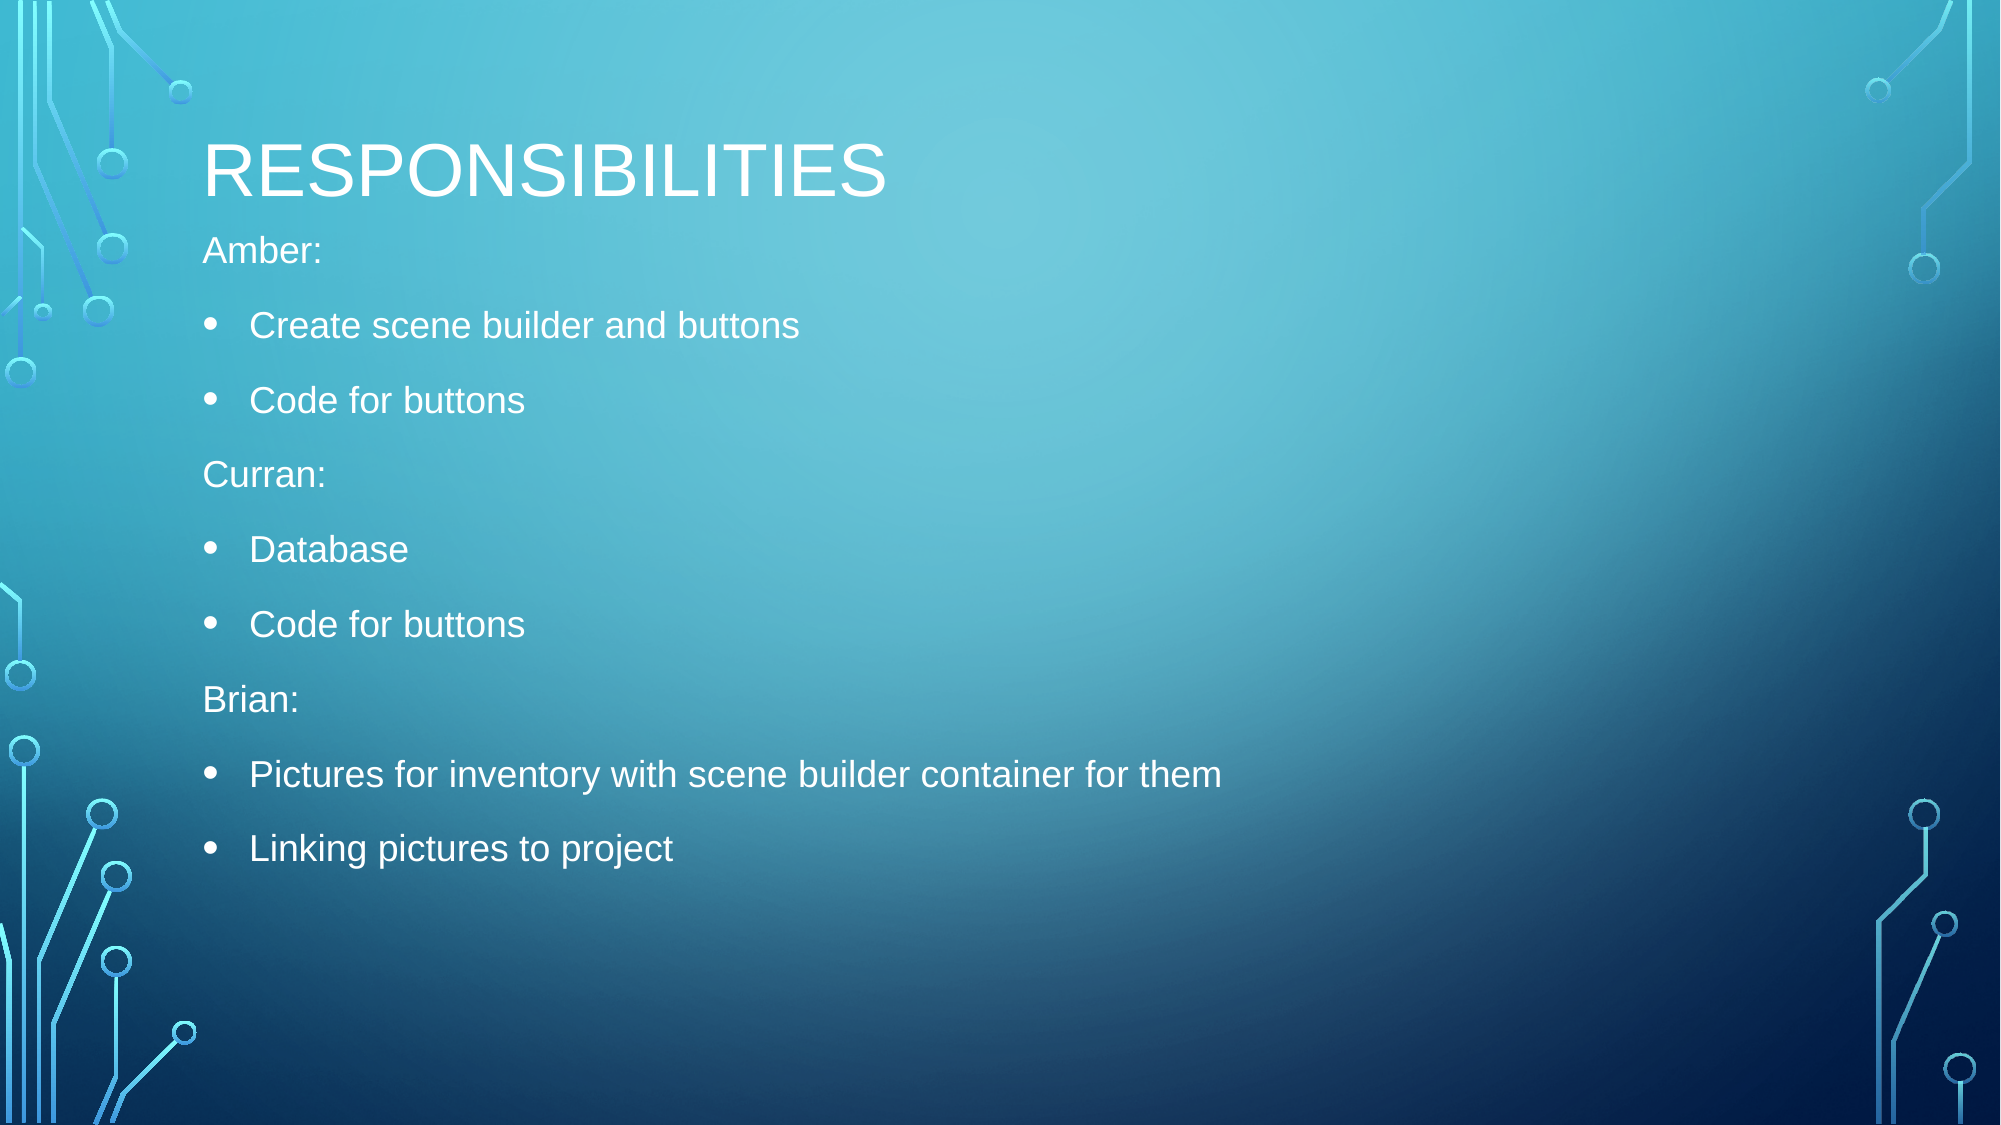

# Responsibilities
Amber:
Create scene builder and buttons
Code for buttons
Curran:
Database
Code for buttons
Brian:
Pictures for inventory with scene builder container for them
Linking pictures to project